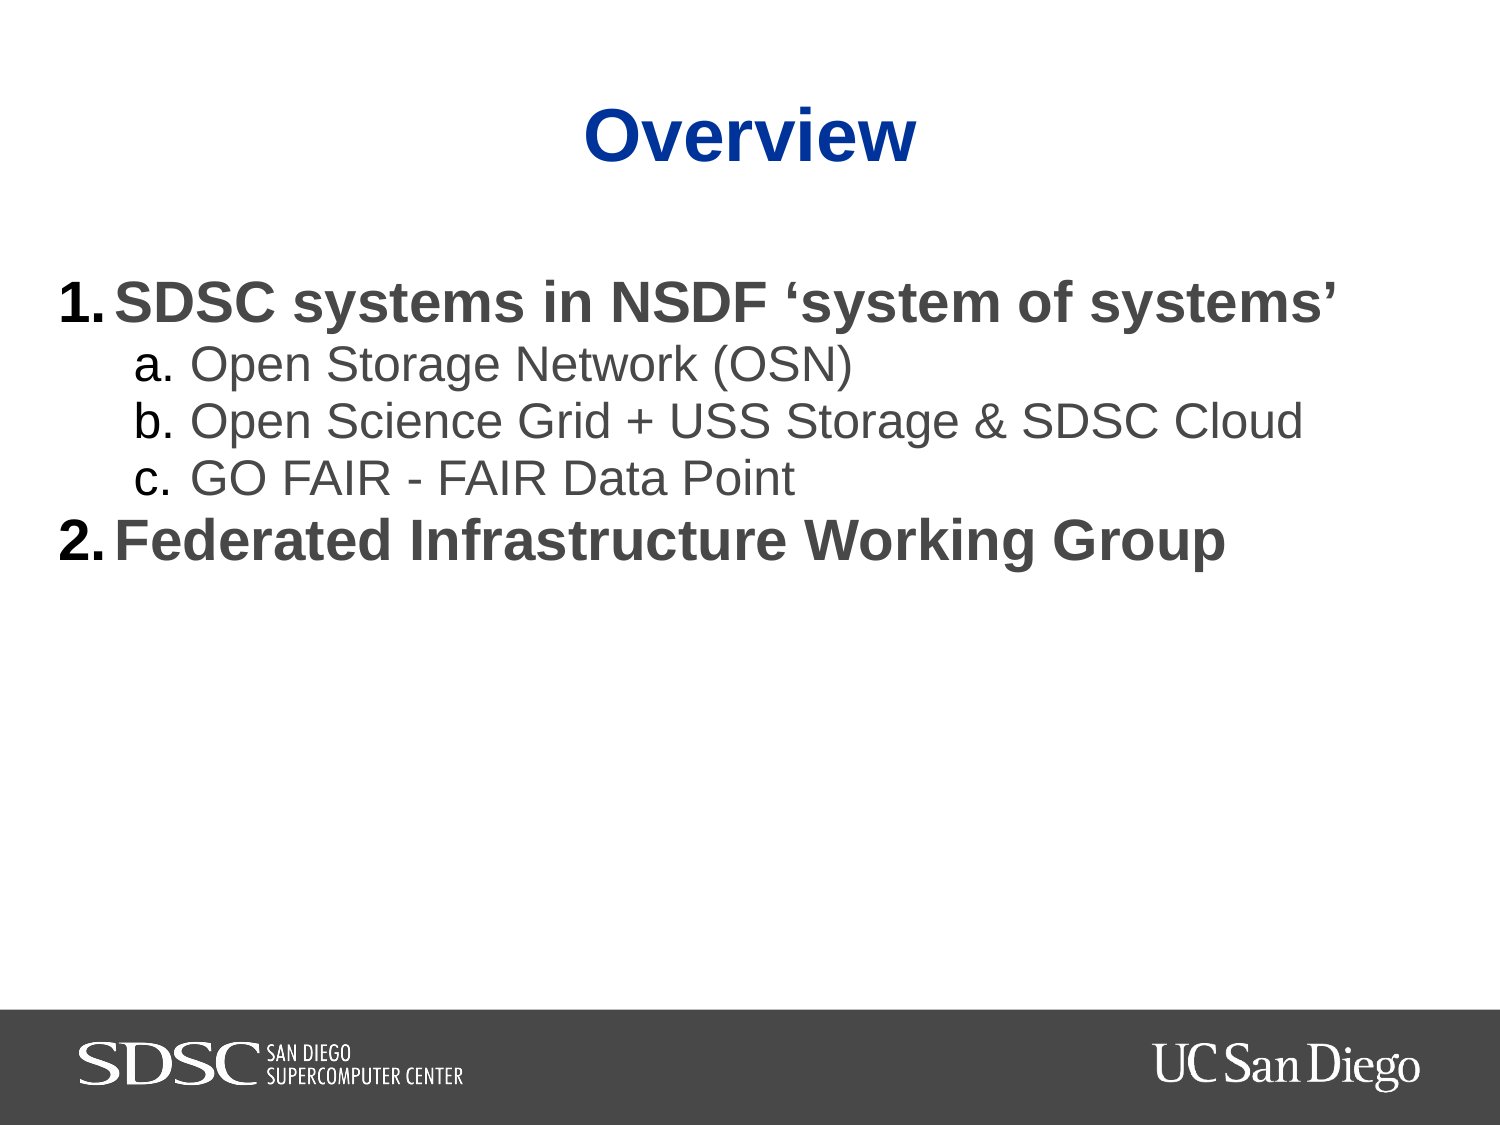

# Overview
SDSC systems in NSDF ‘system of systems’
Open Storage Network (OSN)
Open Science Grid + USS Storage & SDSC Cloud
GO FAIR - FAIR Data Point
Federated Infrastructure Working Group